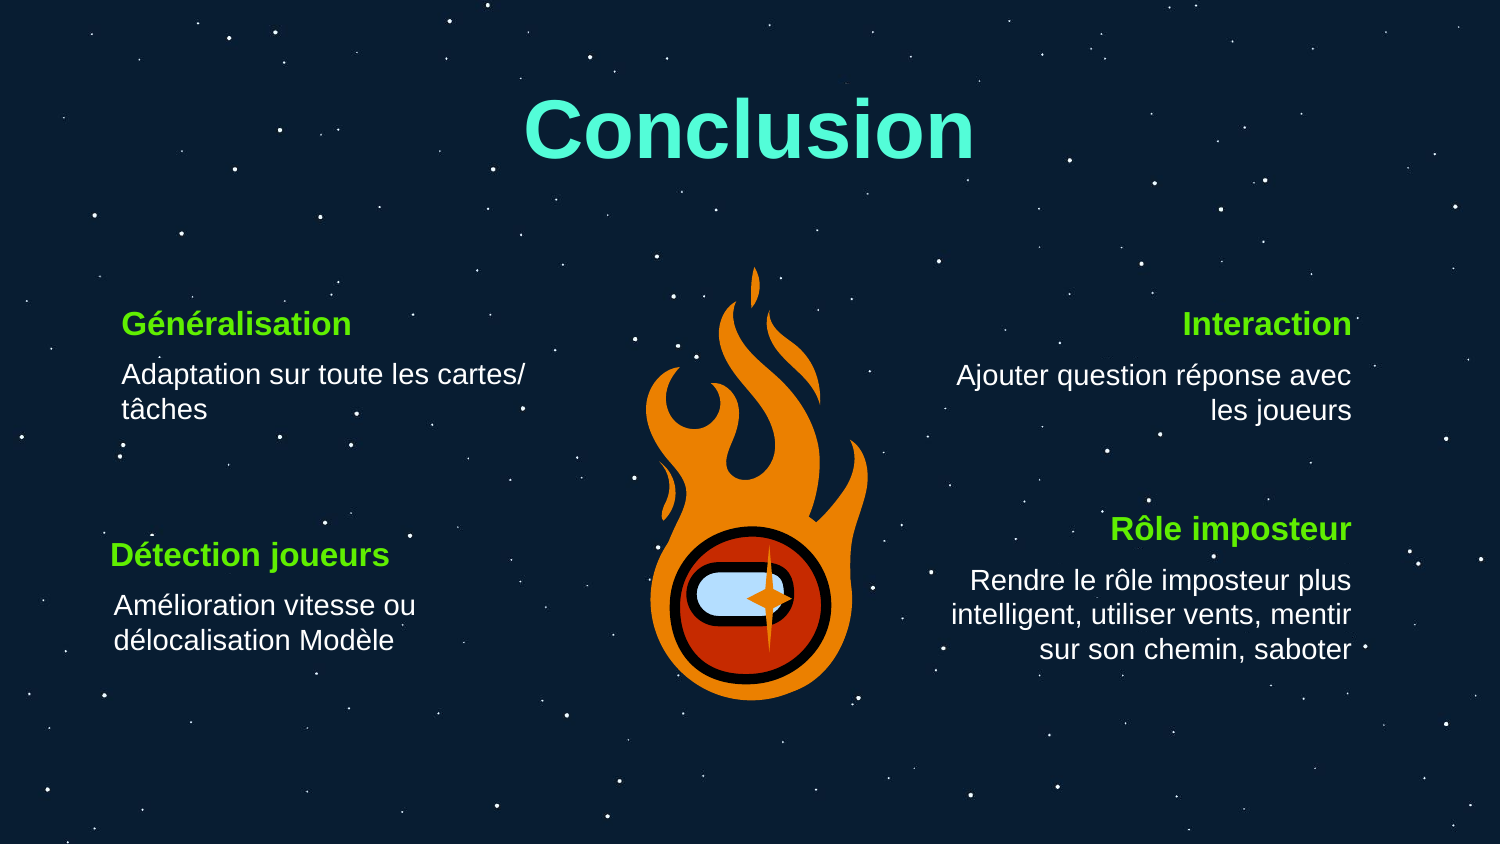

# Conclusion

Généralisation
Interaction
Adaptation sur toute les cartes/ tâches
Ajouter question réponse avec les joueurs
Rôle imposteur
Détection joueurs

Rendre le rôle imposteur plus intelligent, utiliser vents, mentir sur son chemin, saboter
Amélioration vitesse ou délocalisation Modèle